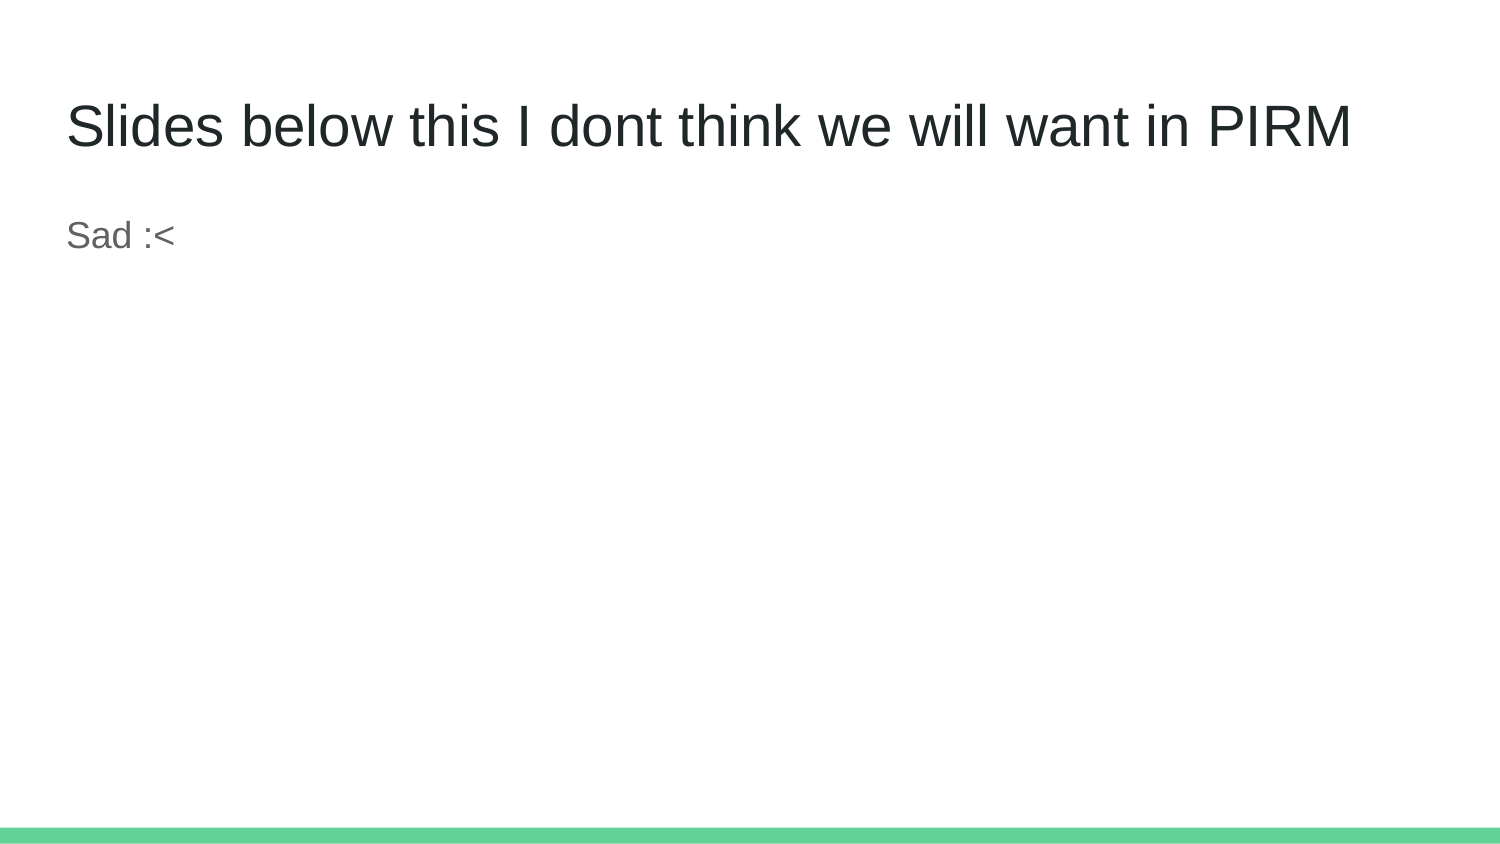

# Slides below this I dont think we will want in PIRM
Sad :<